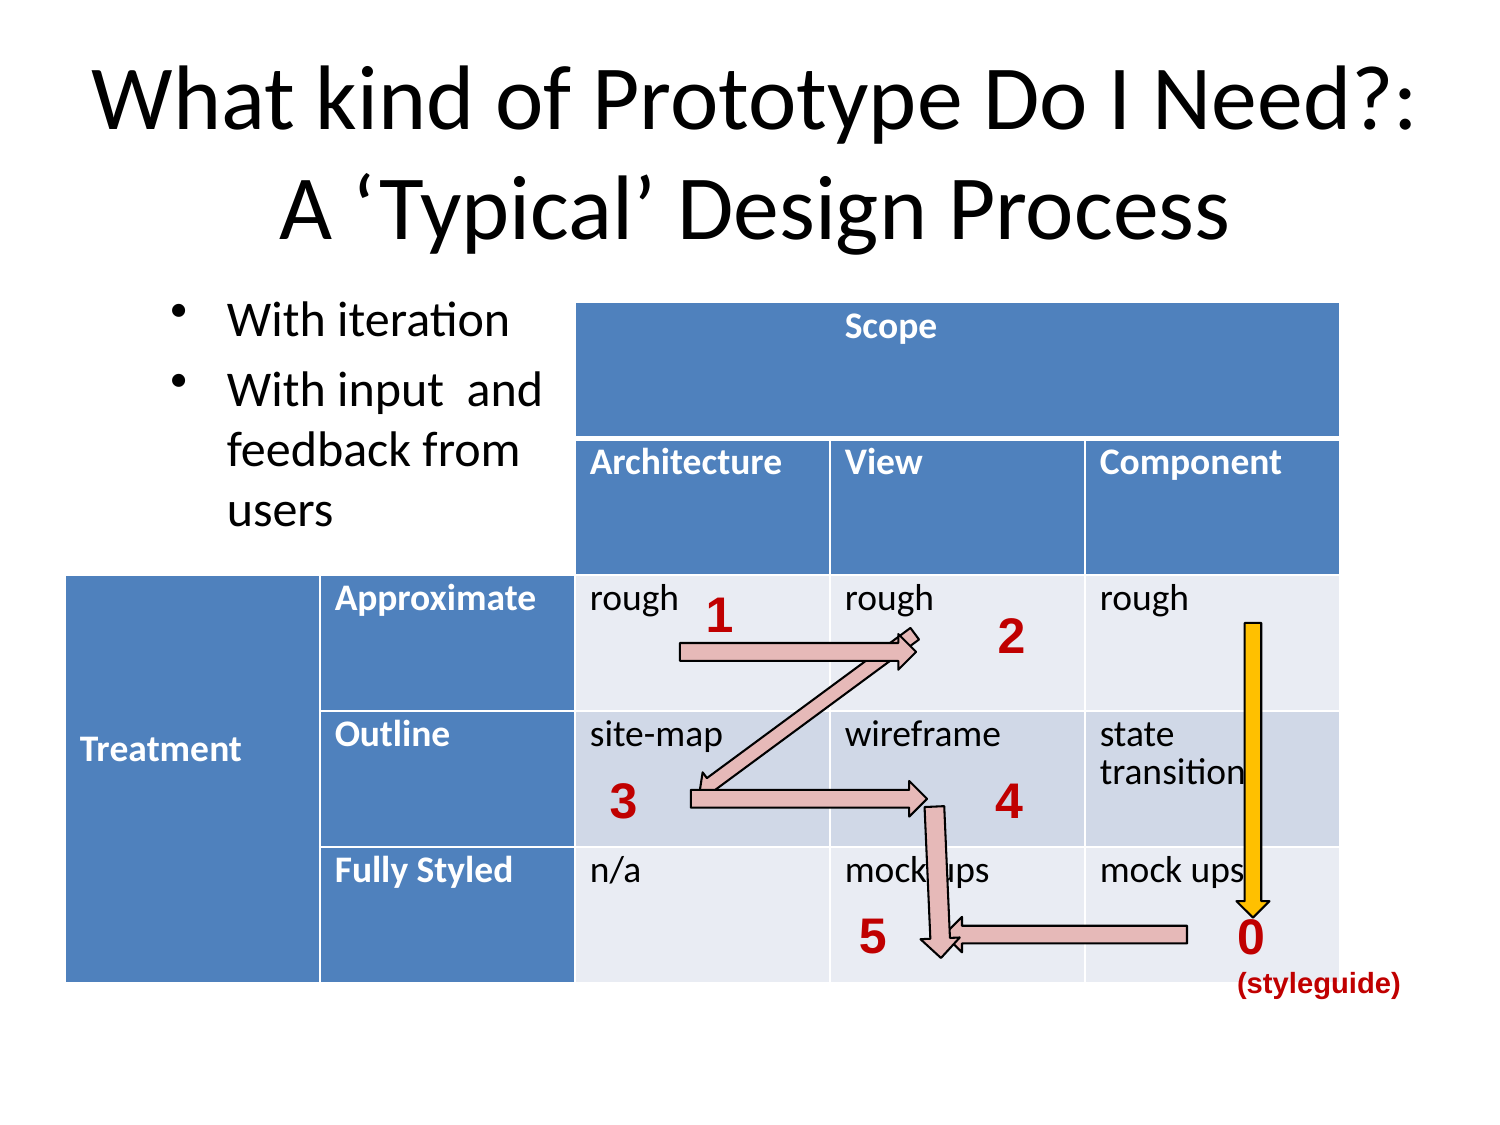

# What kind of Prototype Do I Need?: A ‘Typical’ Design Process
With iteration
With input  and feedback from users
|  |  | Scope |  |  |
| --- | --- | --- | --- | --- |
|  |  | Architecture | View | Component |
| Treatment | Approximate | rough | rough | rough |
|  | Outline | site-map | wireframe | state transitions |
|  | Fully Styled | n/a | mock ups | mock ups |
1
2

3
4

5
0
(styleguide)